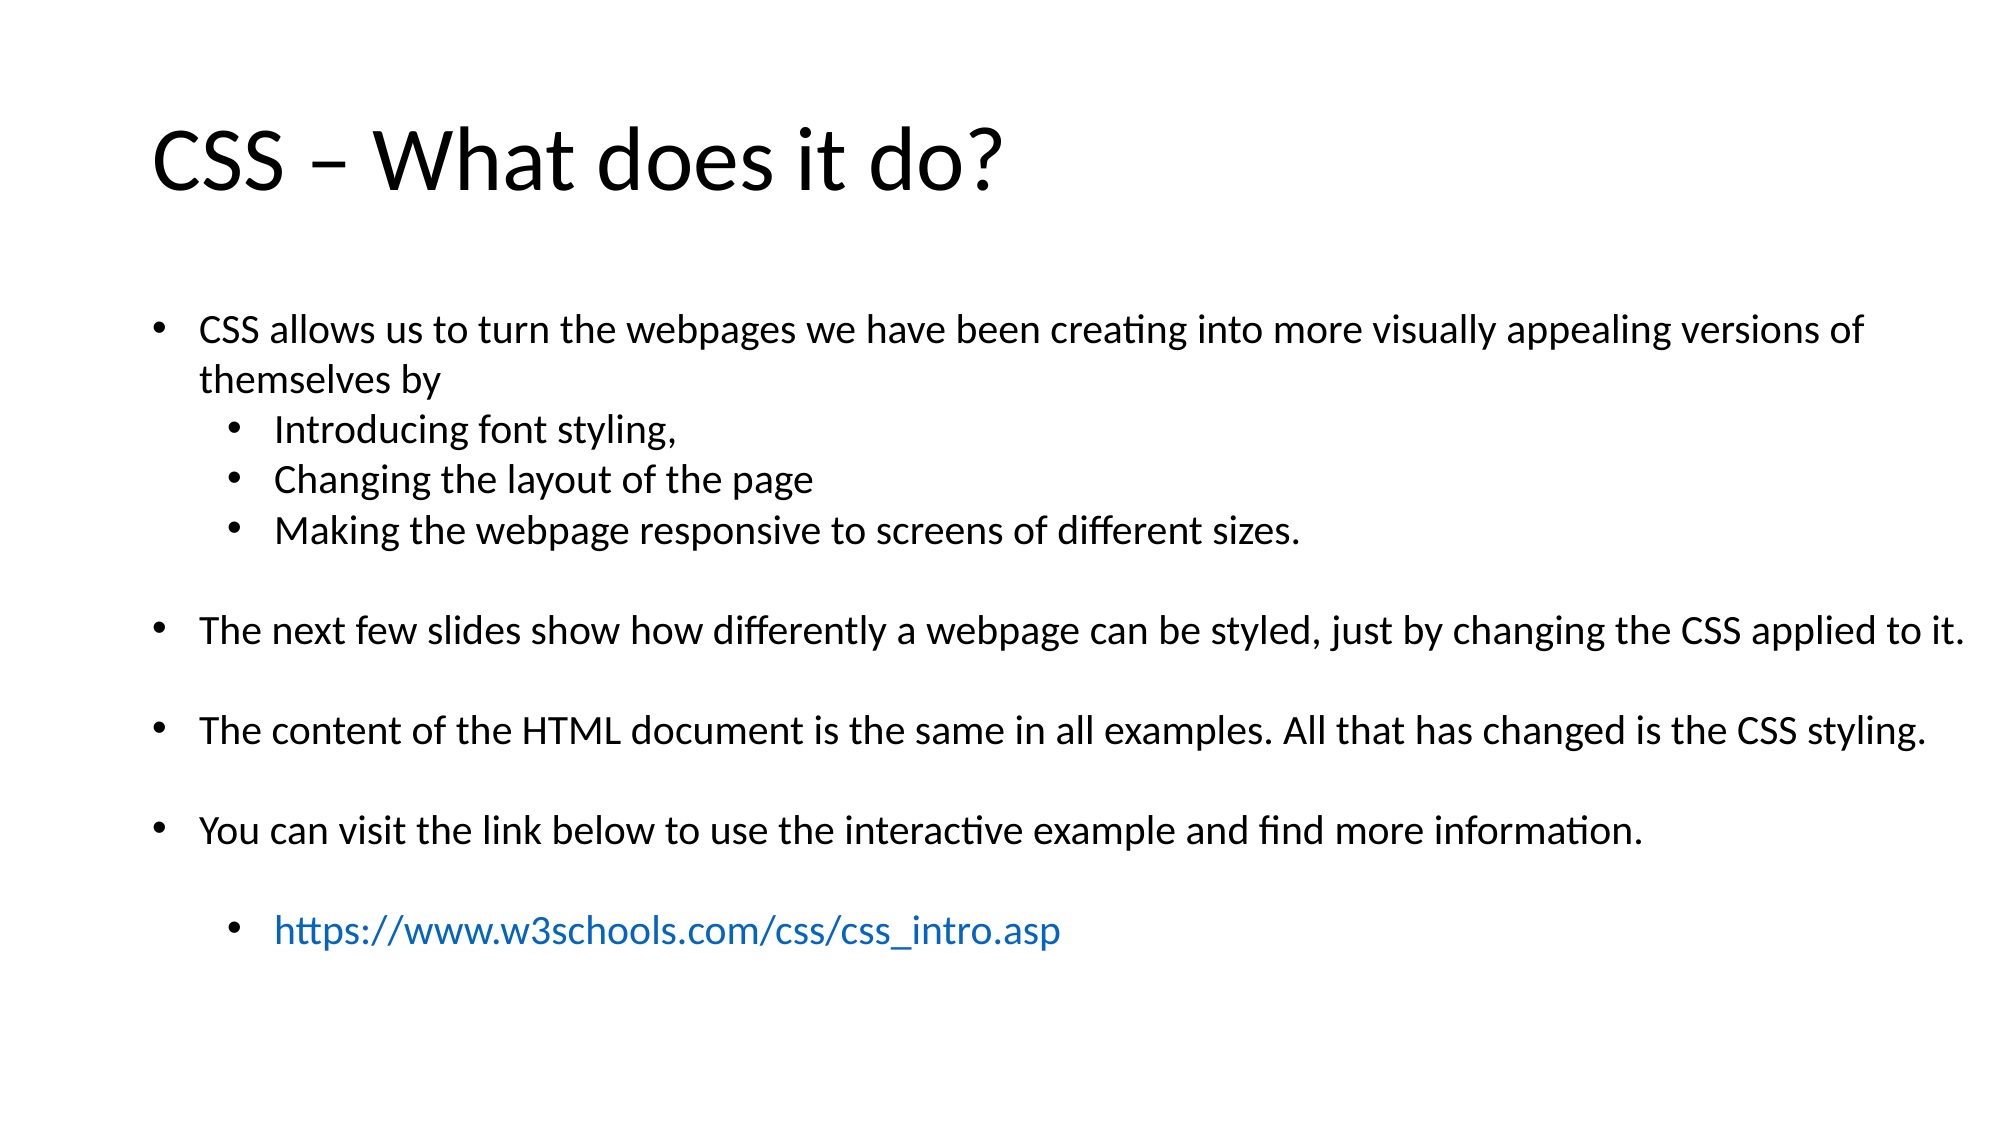

# CSS – What does it do?
CSS allows us to turn the webpages we have been creating into more visually appealing versions of themselves by
Introducing font styling,
Changing the layout of the page
Making the webpage responsive to screens of different sizes.

The next few slides show how differently a webpage can be styled, just by changing the CSS applied to it.

The content of the HTML document is the same in all examples. All that has changed is the CSS styling.

You can visit the link below to use the interactive example and find more information.

https://www.w3schools.com/css/css_intro.asp